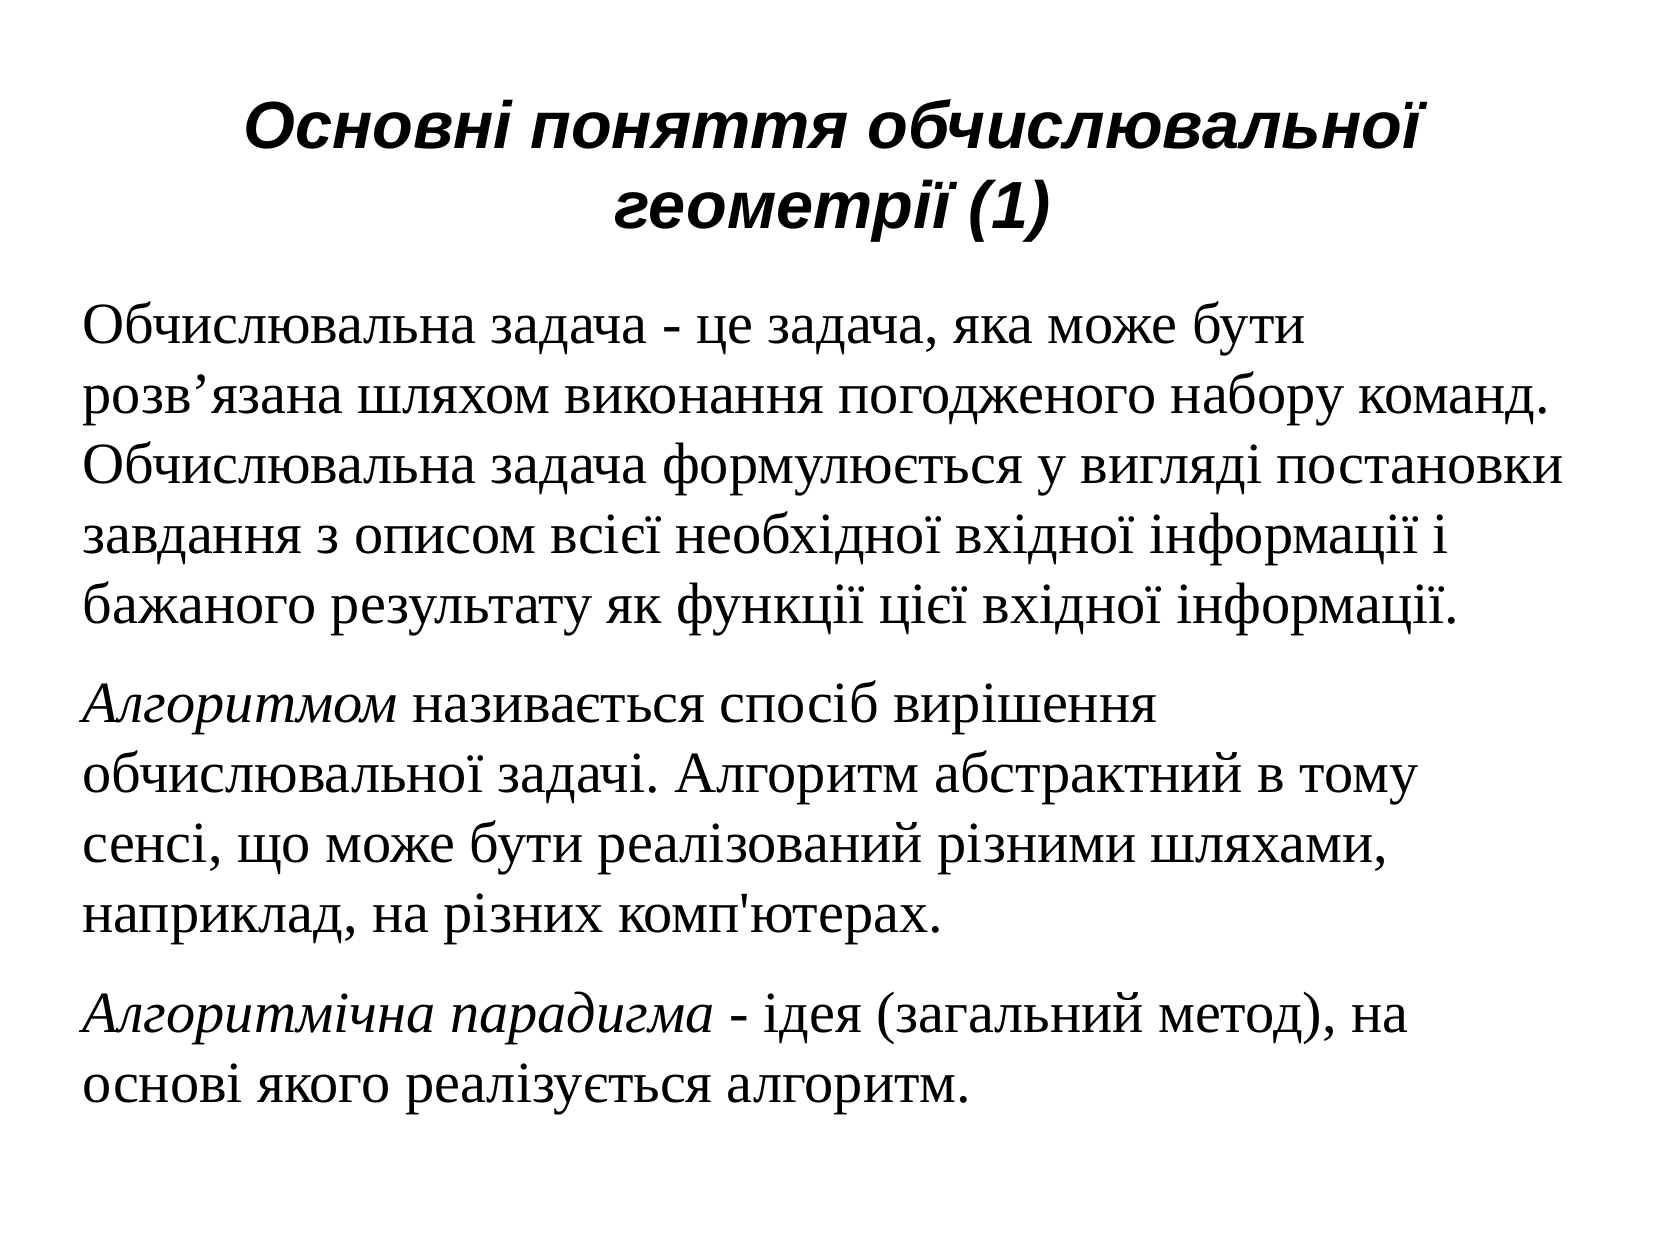

Основні поняття обчислювальної геометрії (1)
Обчислювальна задача - це задача, яка може бути розв’язана шляхом виконання погодженого набору команд. Обчислювальна задача формулюється у вигляді постановки завдання з описом всієї необхідної вхідної інформації і бажаного результату як функції цієї вхідної інформації.
Алгоритмом називається спосіб вирішення обчислювальної задачі. Алгоритм абстрактний в тому сенсі, що може бути реалізований різними шляхами, наприклад, на різних комп'ютерах.
Алгоритмічна парадигма - ідея (загальний метод), на основі якого реалізується алгоритм.